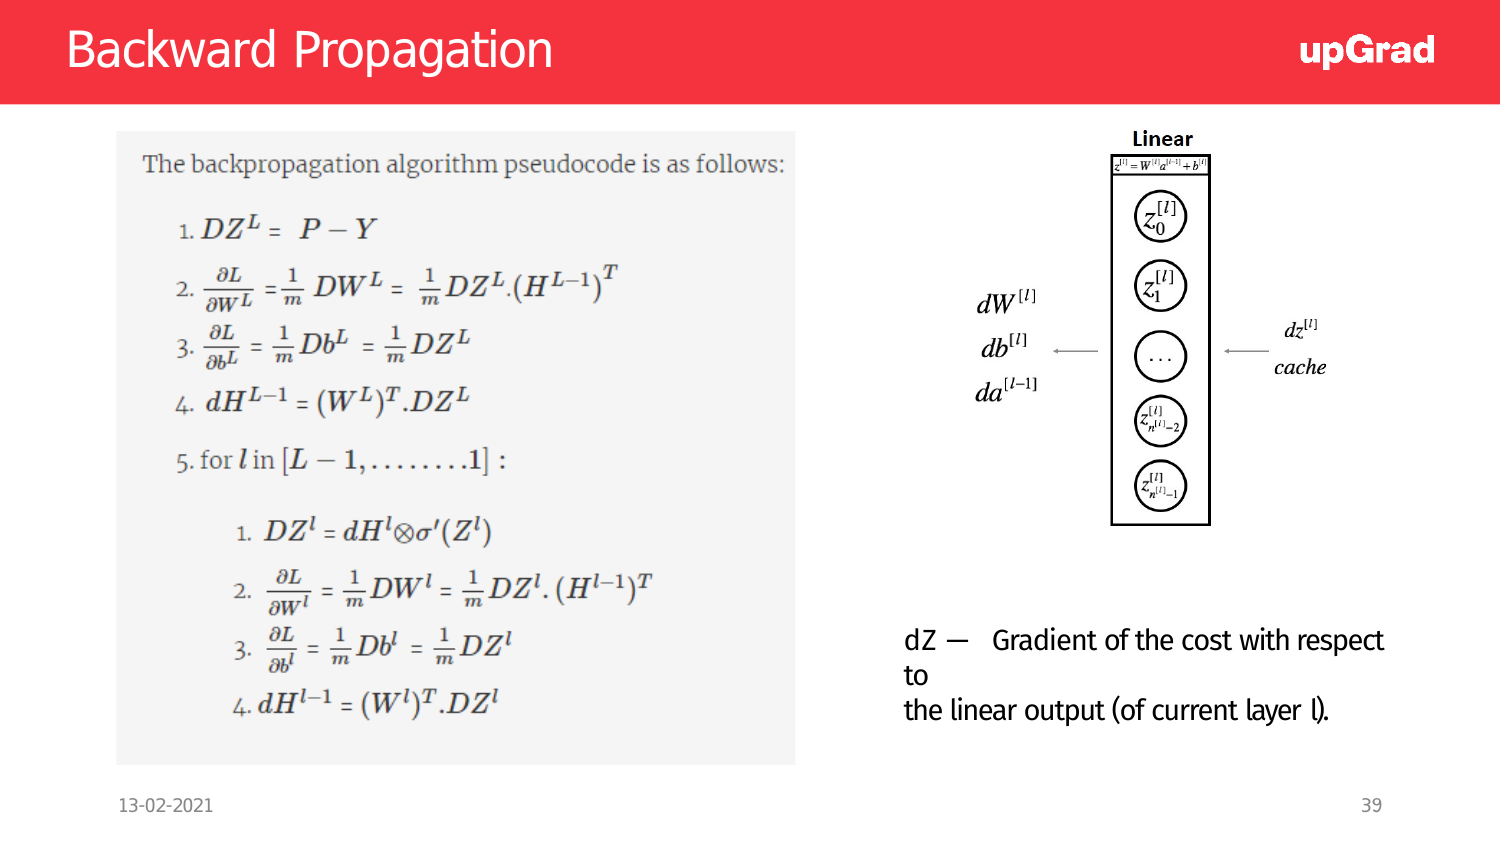

# Backward Propagation

dZ — Gradient of the cost with respect to
the linear output (of current layer l).
13-02-2021
39